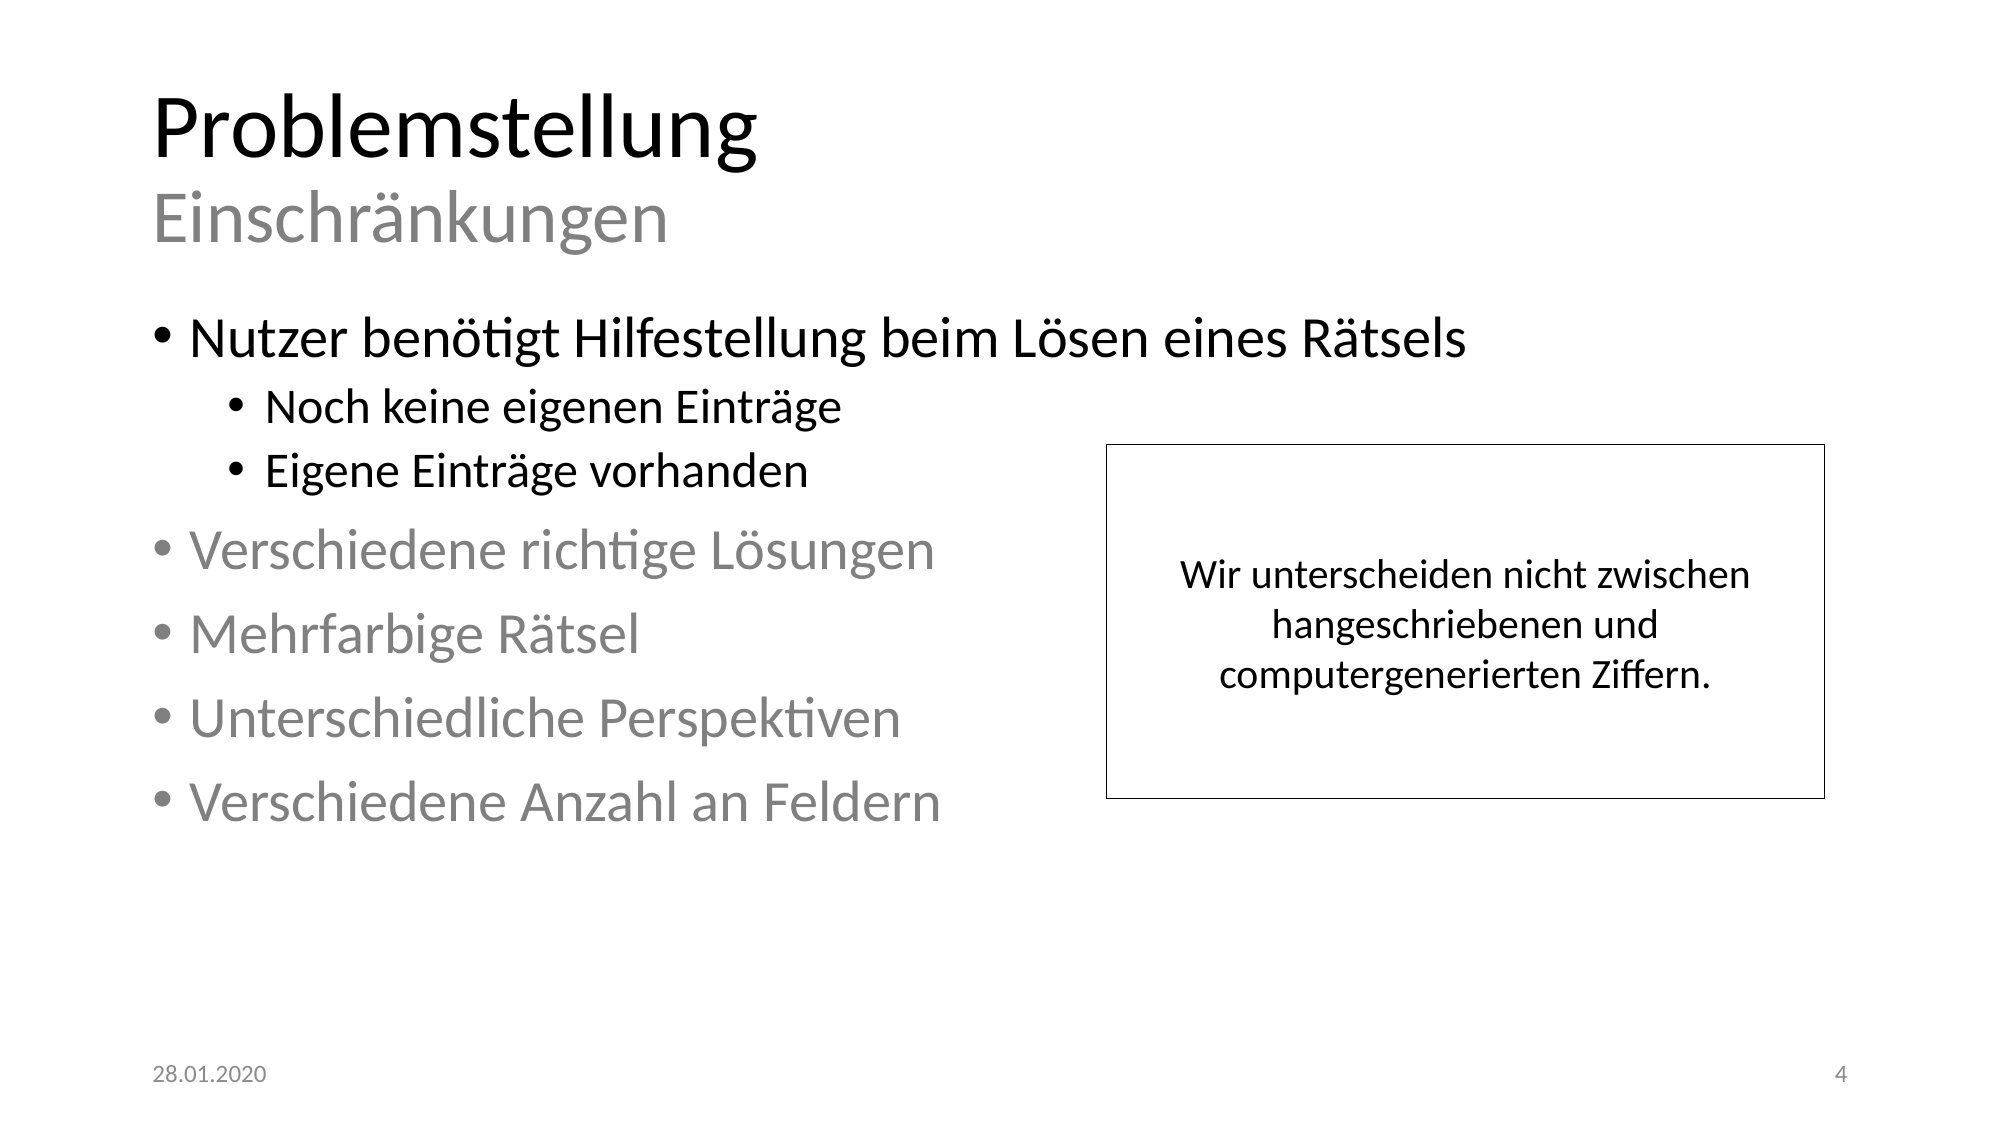

# Problemstellung Einschränkungen
Nutzer benötigt Hilfestellung beim Lösen eines Rätsels
Noch keine eigenen Einträge
Eigene Einträge vorhanden
Verschiedene richtige Lösungen
Mehrfarbige Rätsel
Unterschiedliche Perspektiven
Verschiedene Anzahl an Feldern

Wir unterscheiden nicht zwischen hangeschriebenen und computergenerierten Ziffern.
28.01.2020
4